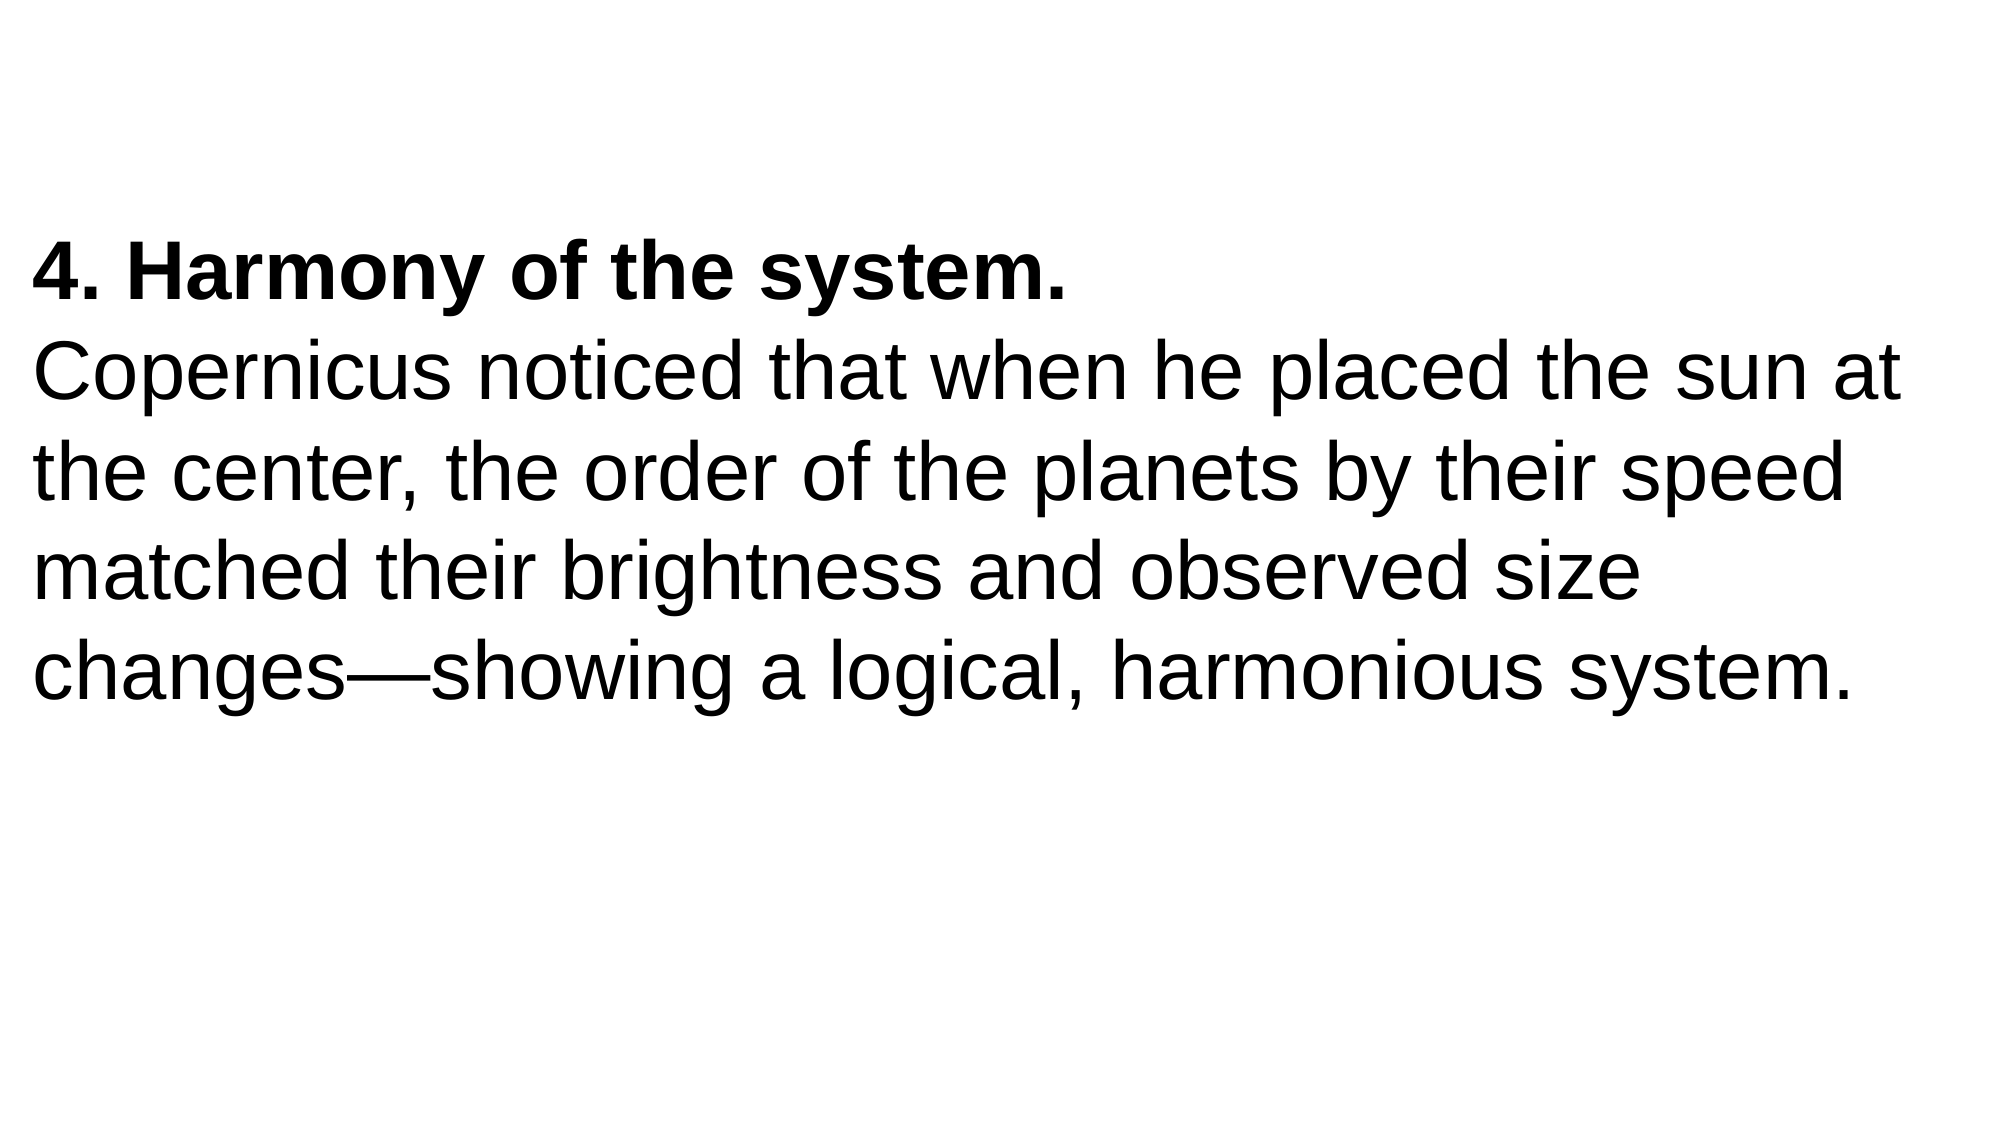

4. Harmony of the system.
Copernicus noticed that when he placed the sun at the center, the order of the planets by their speed matched their brightness and observed size changes—showing a logical, harmonious system.